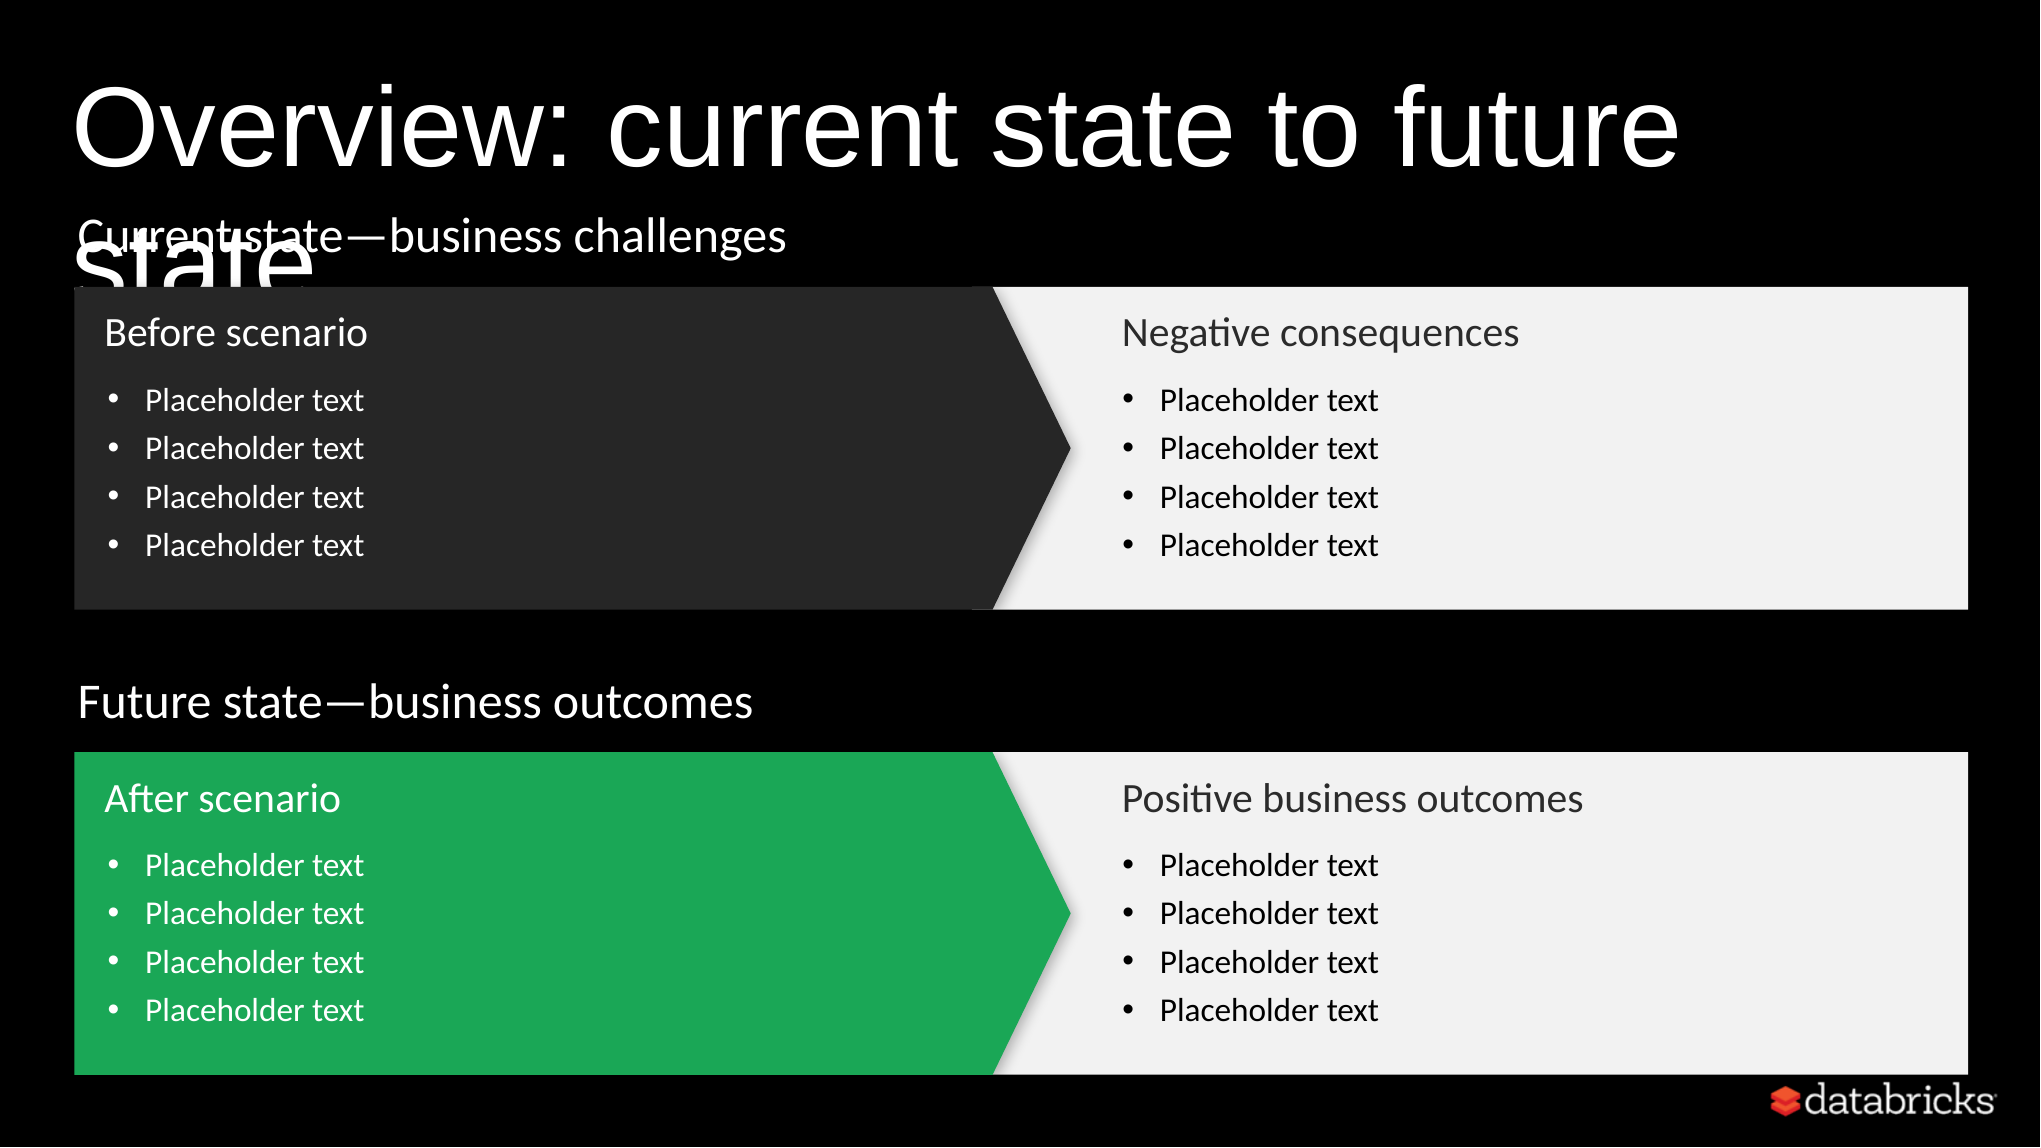

# Overview: current state to future state
Current state—business challenges
Before scenario
Negative consequences
Placeholder text
Placeholder text
Placeholder text
Placeholder text
Placeholder text
Placeholder text
Placeholder text
Placeholder text
Future state—business outcomes
After scenario
Positive business outcomes
Placeholder text
Placeholder text
Placeholder text
Placeholder text
Placeholder text
Placeholder text
Placeholder text
Placeholder text